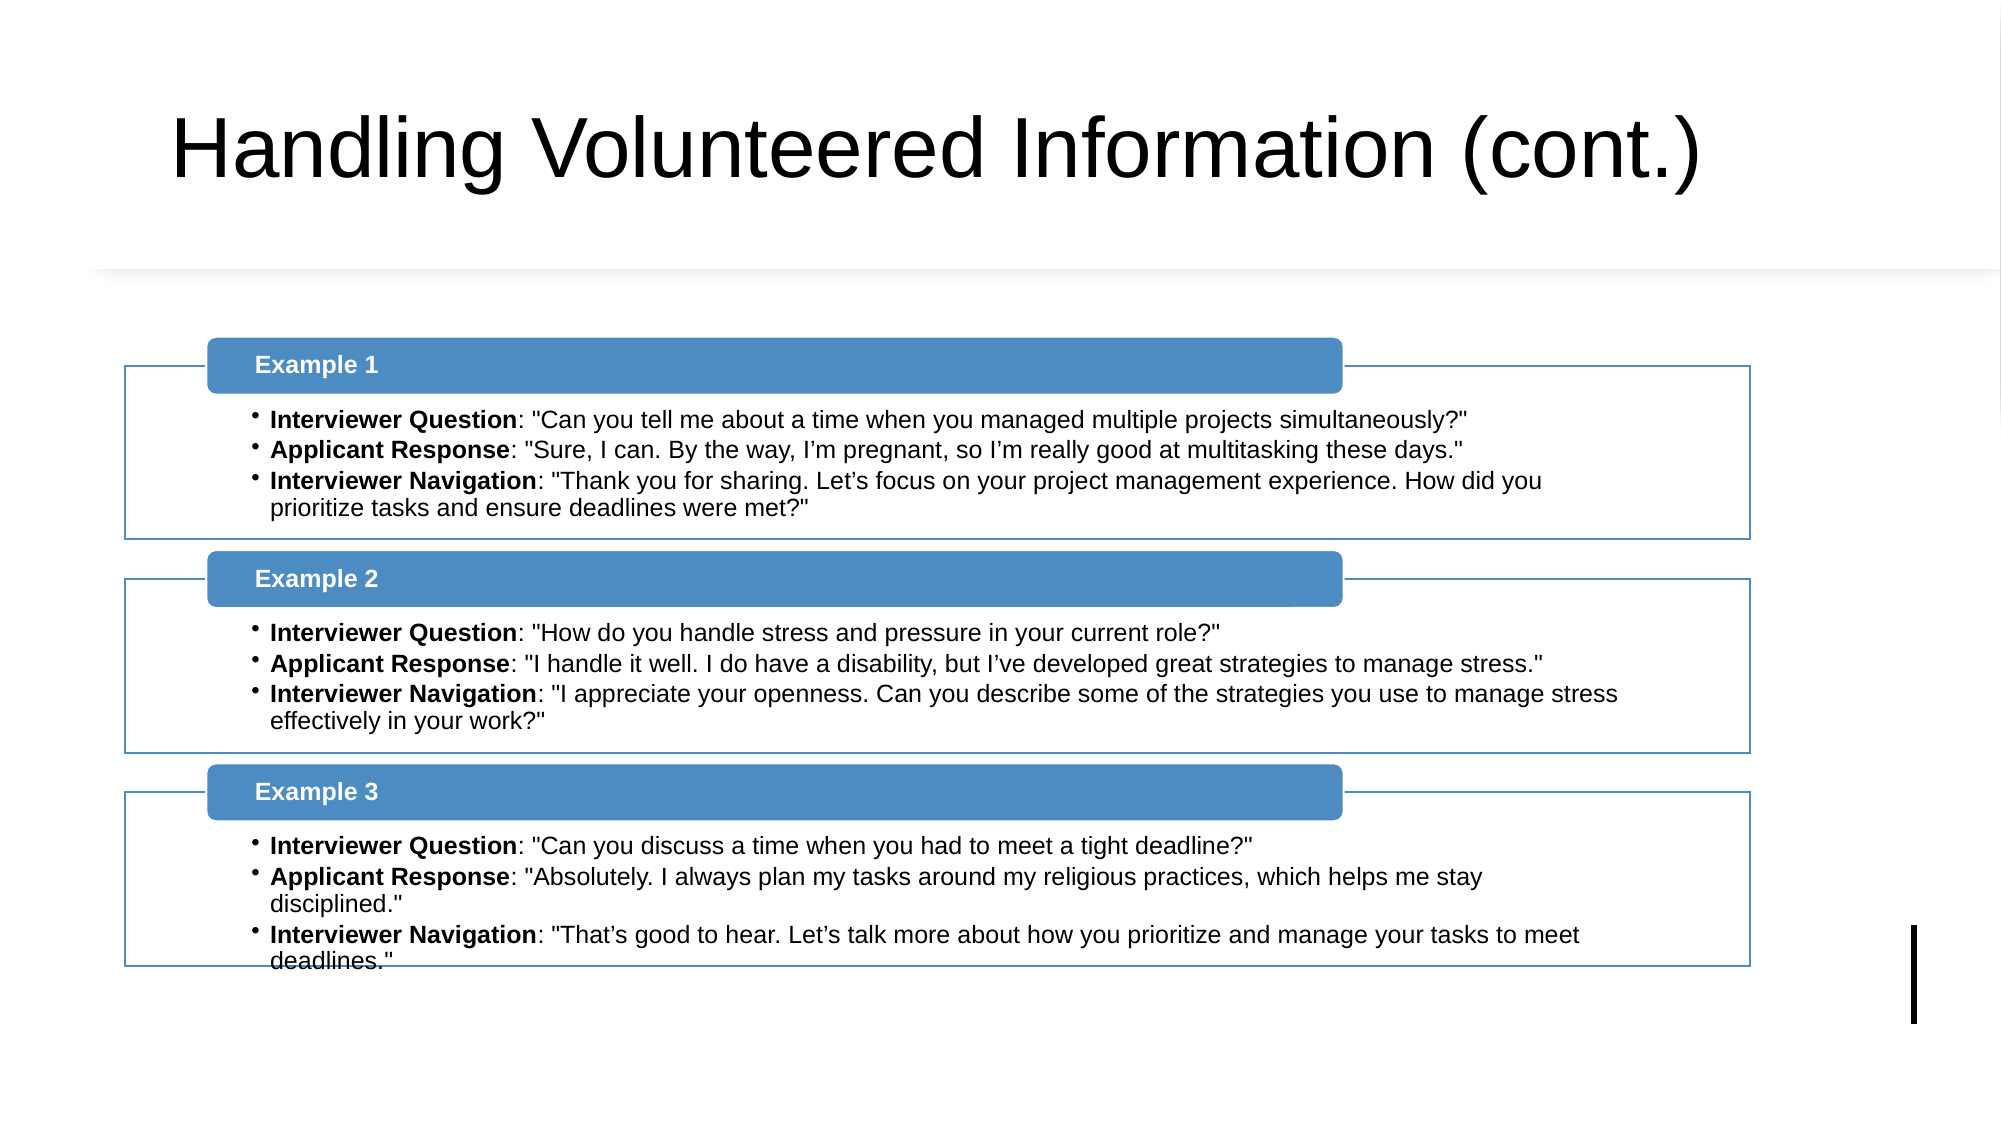

# Handling Volunteered Information (cont.)
Interviewer Question: "Can you tell me about a time when you managed multiple projects simultaneously?"
Applicant Response: "Sure, I can. By the way, I’m pregnant, so I’m really good at multitasking these days."
Interviewer Navigation: "Thank you for sharing. Let’s focus on your project management experience. How did you prioritize tasks and ensure deadlines were met?"
Example 1
Interviewer Question: "How do you handle stress and pressure in your current role?"
Applicant Response: "I handle it well. I do have a disability, but I’ve developed great strategies to manage stress."
Interviewer Navigation: "I appreciate your openness. Can you describe some of the strategies you use to manage stress effectively in your work?"
Example 2
Interviewer Question: "Can you discuss a time when you had to meet a tight deadline?"
Applicant Response: "Absolutely. I always plan my tasks around my religious practices, which helps me stay disciplined."
Interviewer Navigation: "That’s good to hear. Let’s talk more about how you prioritize and manage your tasks to meet deadlines."
Example 3